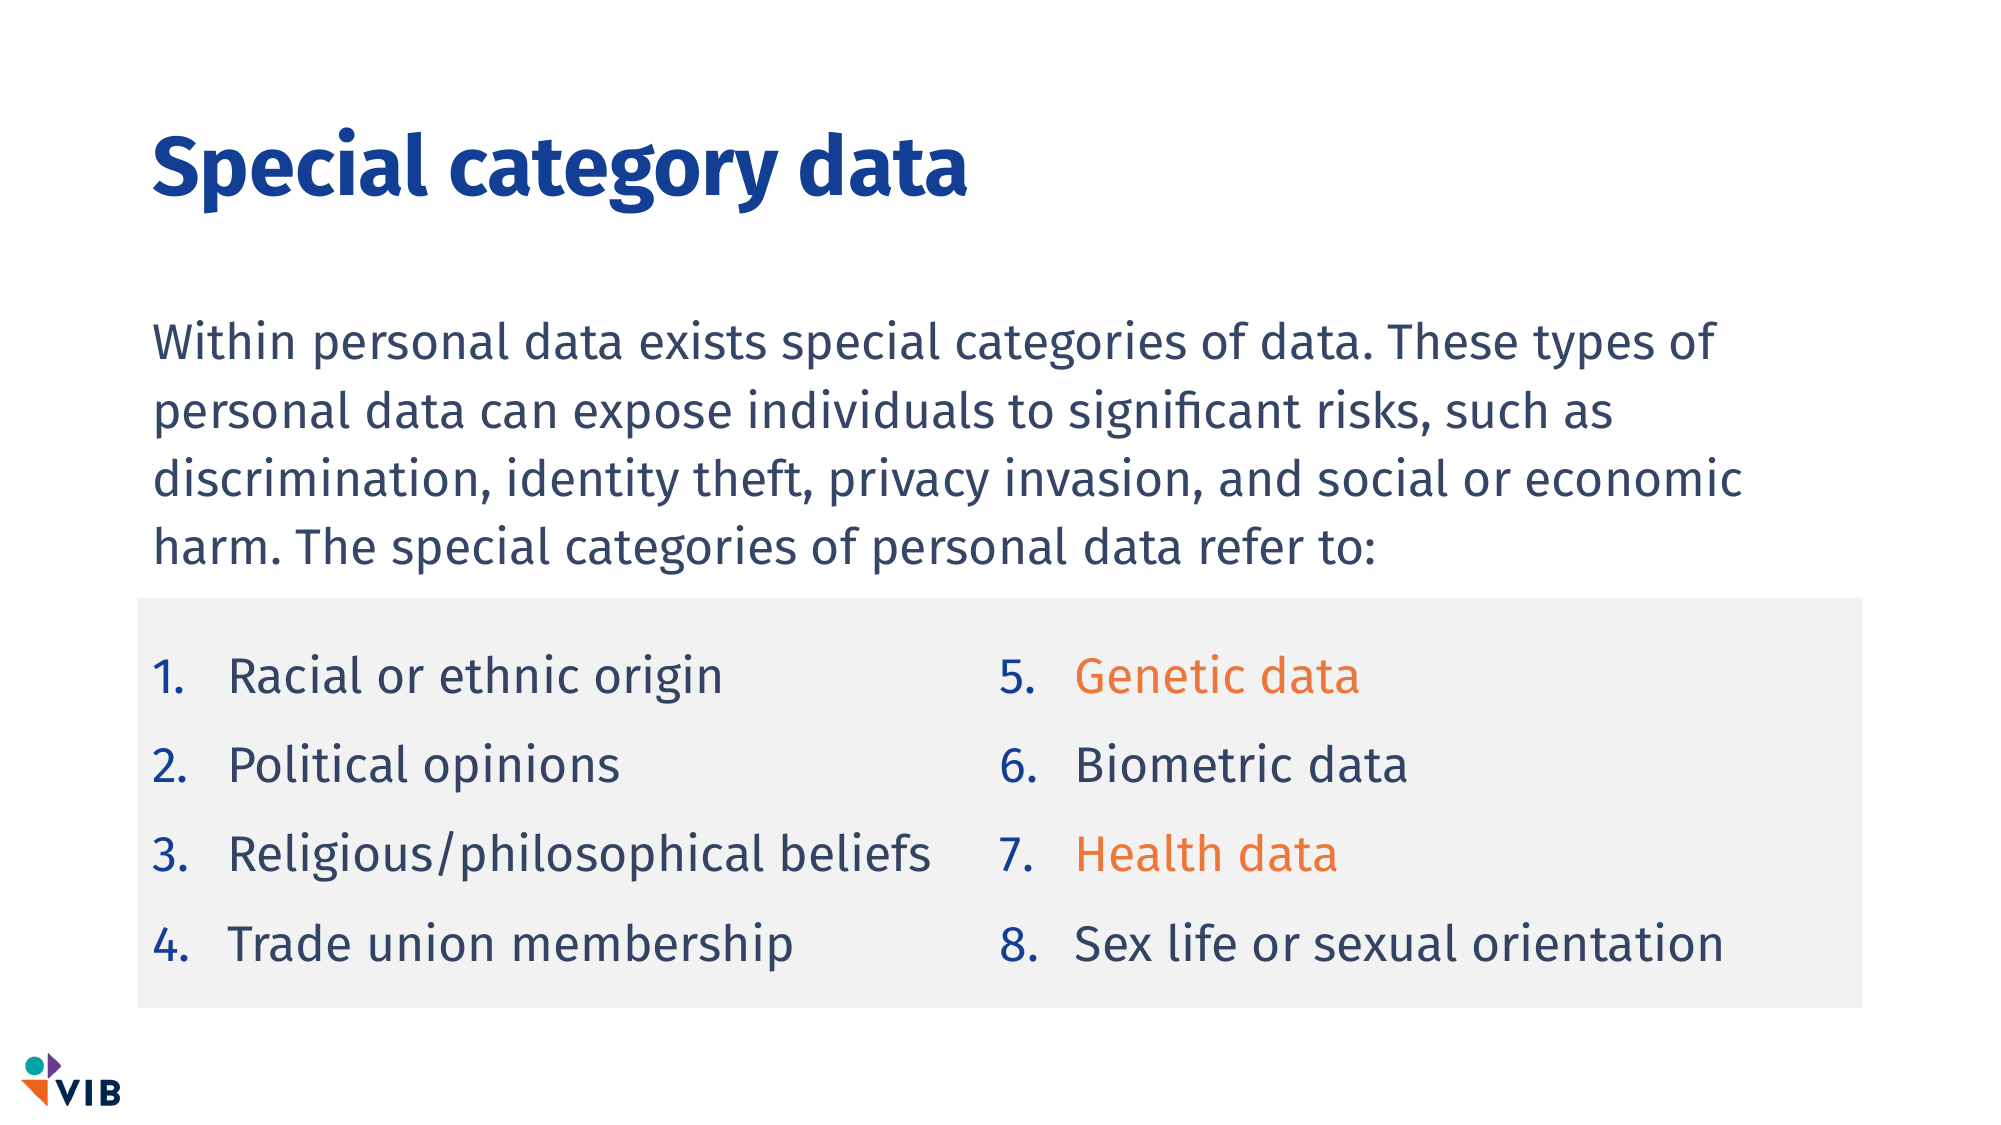

# Special category data
Within personal data exists special categories of data. These types of personal data can expose individuals to significant risks, such as discrimination, identity theft, privacy invasion, and social or economic harm. The special categories of personal data refer to:

Racial or ethnic origin
Political opinions
Religious/philosophical beliefs
Trade union membership
Genetic data
Biometric data
Health data
Sex life or sexual orientation